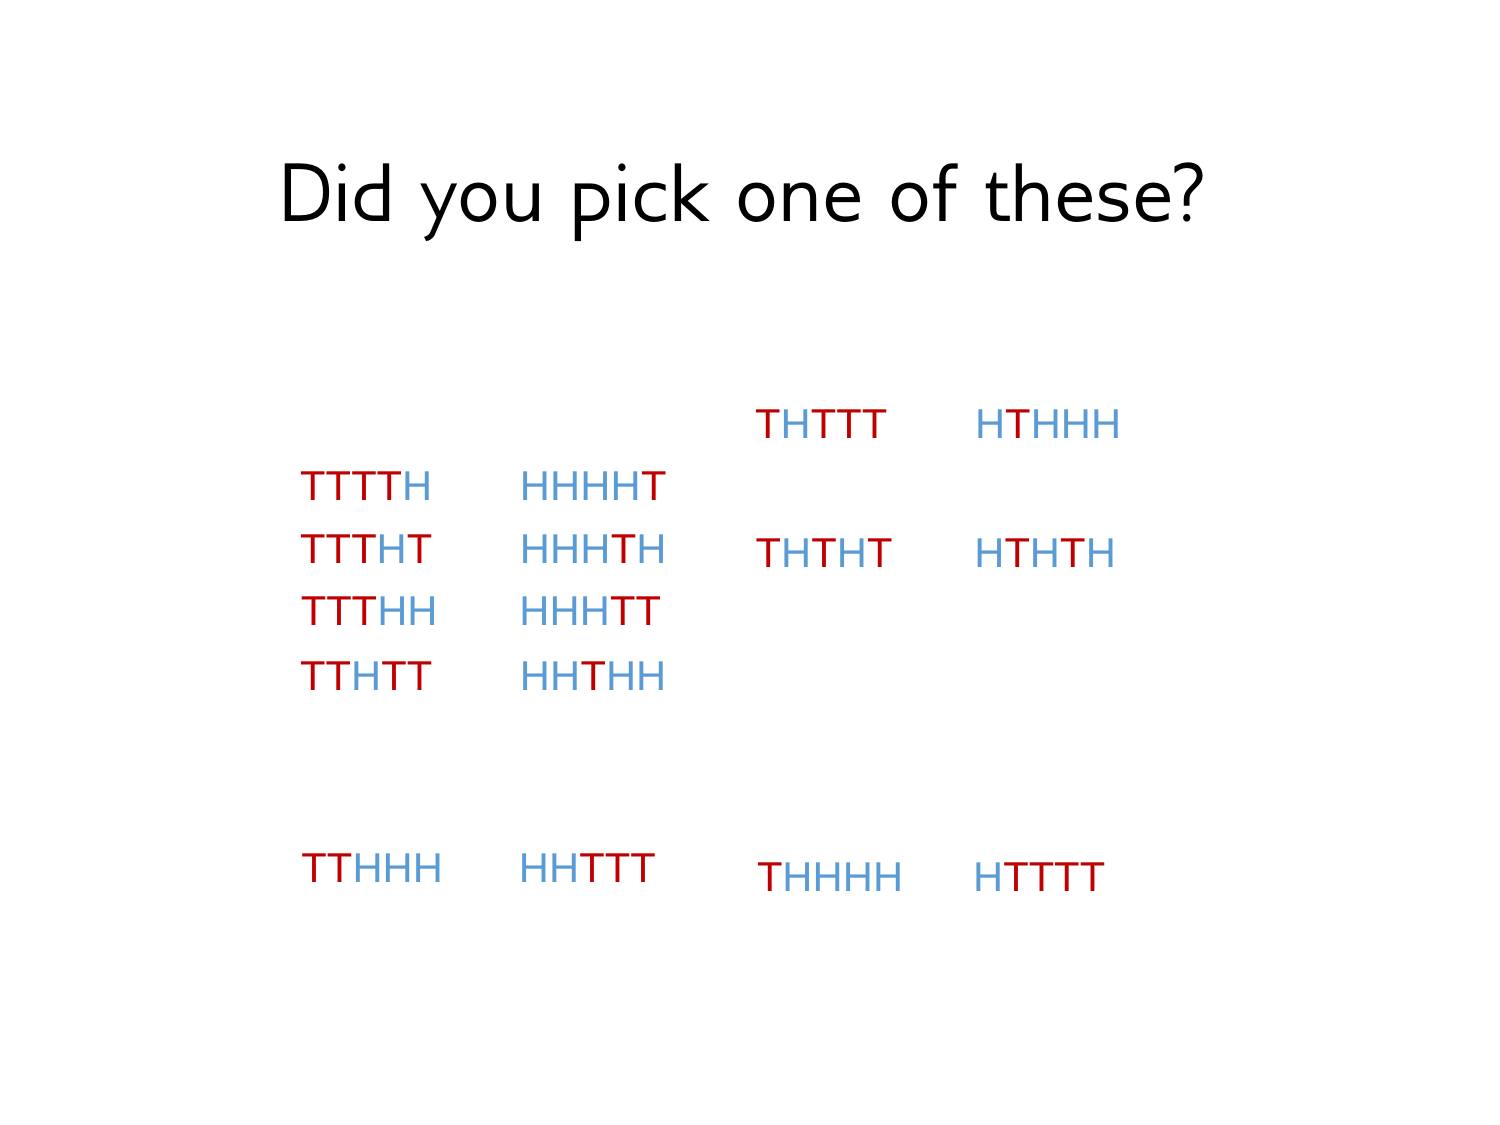

# Did you pick one of these?
THTTT
HTHHH
TTTTH
HHHHT
TTTHT
HHHTH
THTHT
HTHTH
TTTHH
HHHTT
TTHTT
HHTHH
TTHHH
HHTTT
THHHH
HTTTT